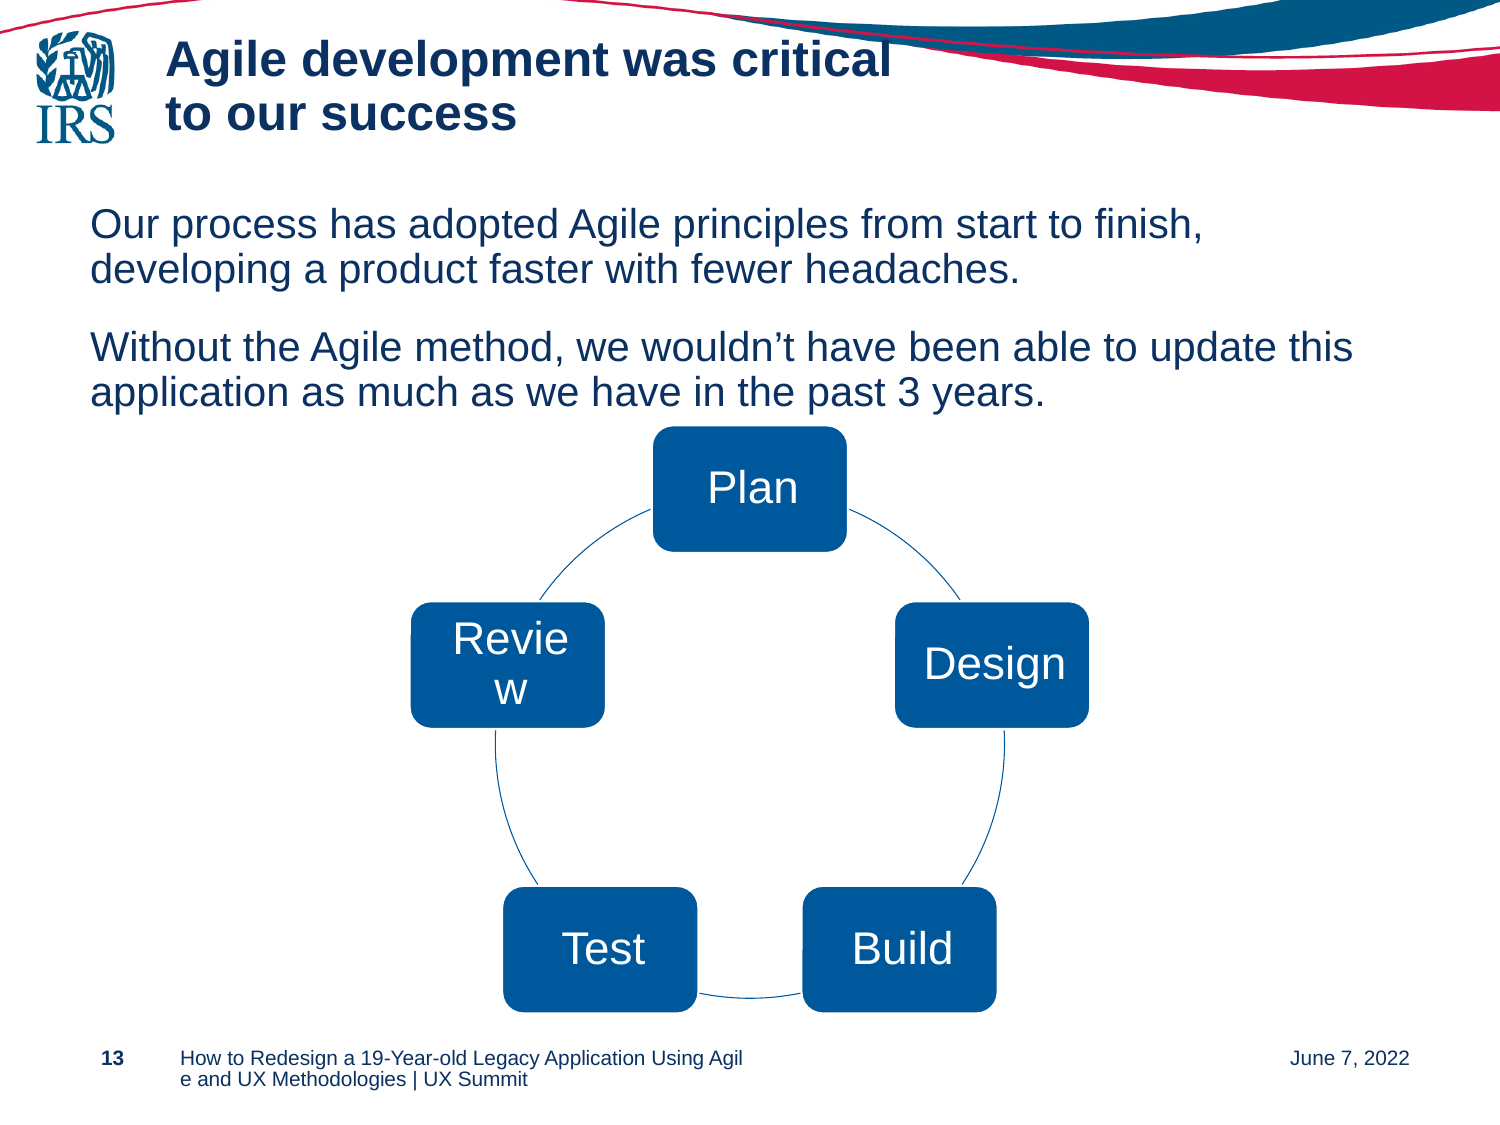

# Agile development was critical to our success
Our process has adopted Agile principles from start to finish, developing a product faster with fewer headaches.
Without the Agile method, we wouldn’t have been able to update this application as much as we have in the past 3 years.

Plan
Design
Build
Test
Review
13
How to Redesign a 19-Year-old Legacy Application Using Agile and UX Methodologies | UX Summit
June 7, 2022